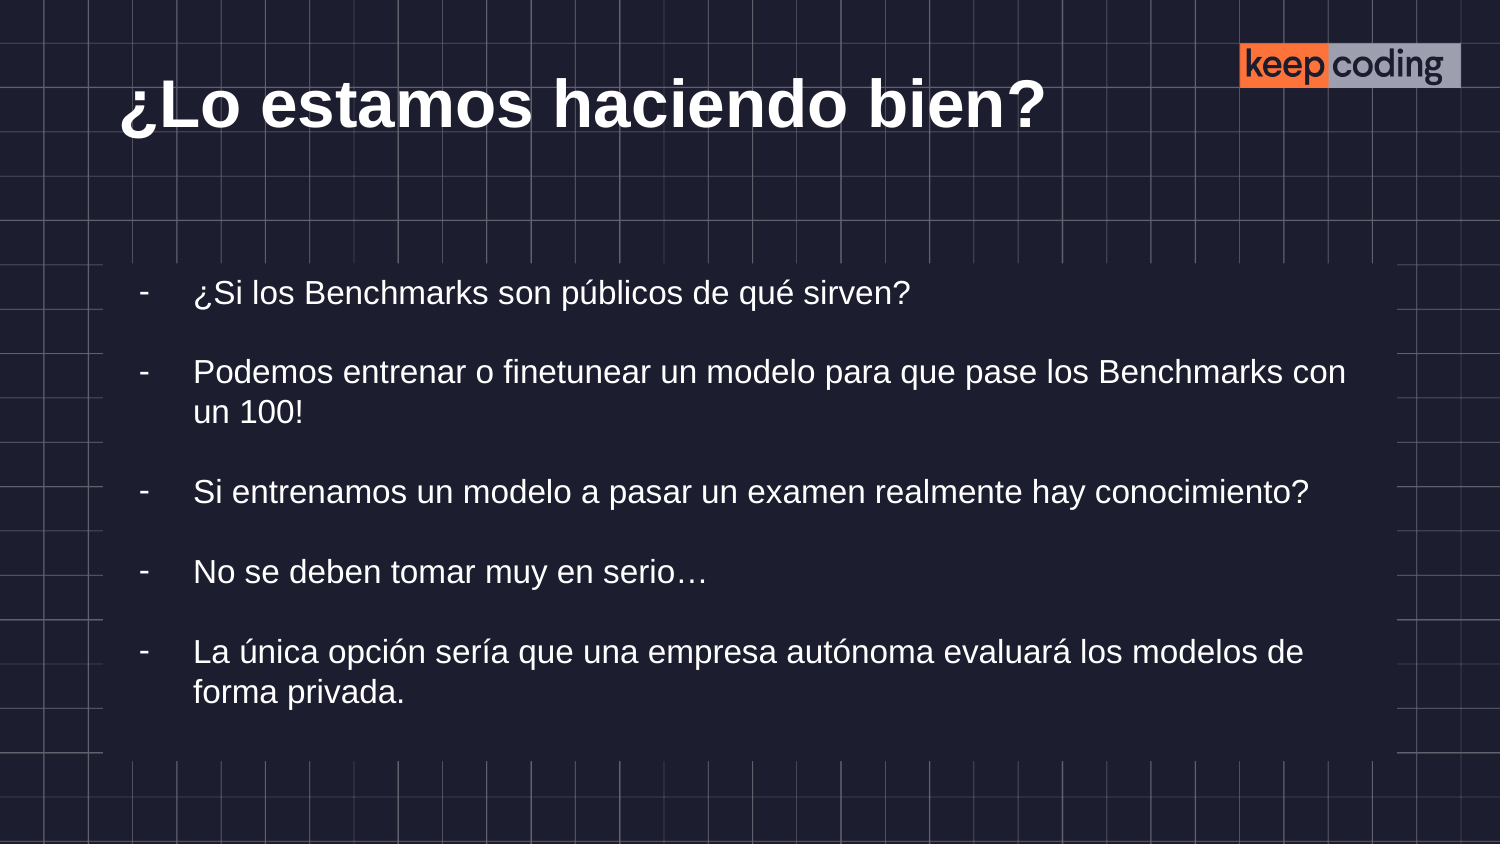

# ¿Lo estamos haciendo bien?

¿Si los Benchmarks son públicos de qué sirven?

Podemos entrenar o finetunear un modelo para que pase los Benchmarks con un 100!
Si entrenamos un modelo a pasar un examen realmente hay conocimiento?

No se deben tomar muy en serio…

La única opción sería que una empresa autónoma evaluará los modelos de forma privada.